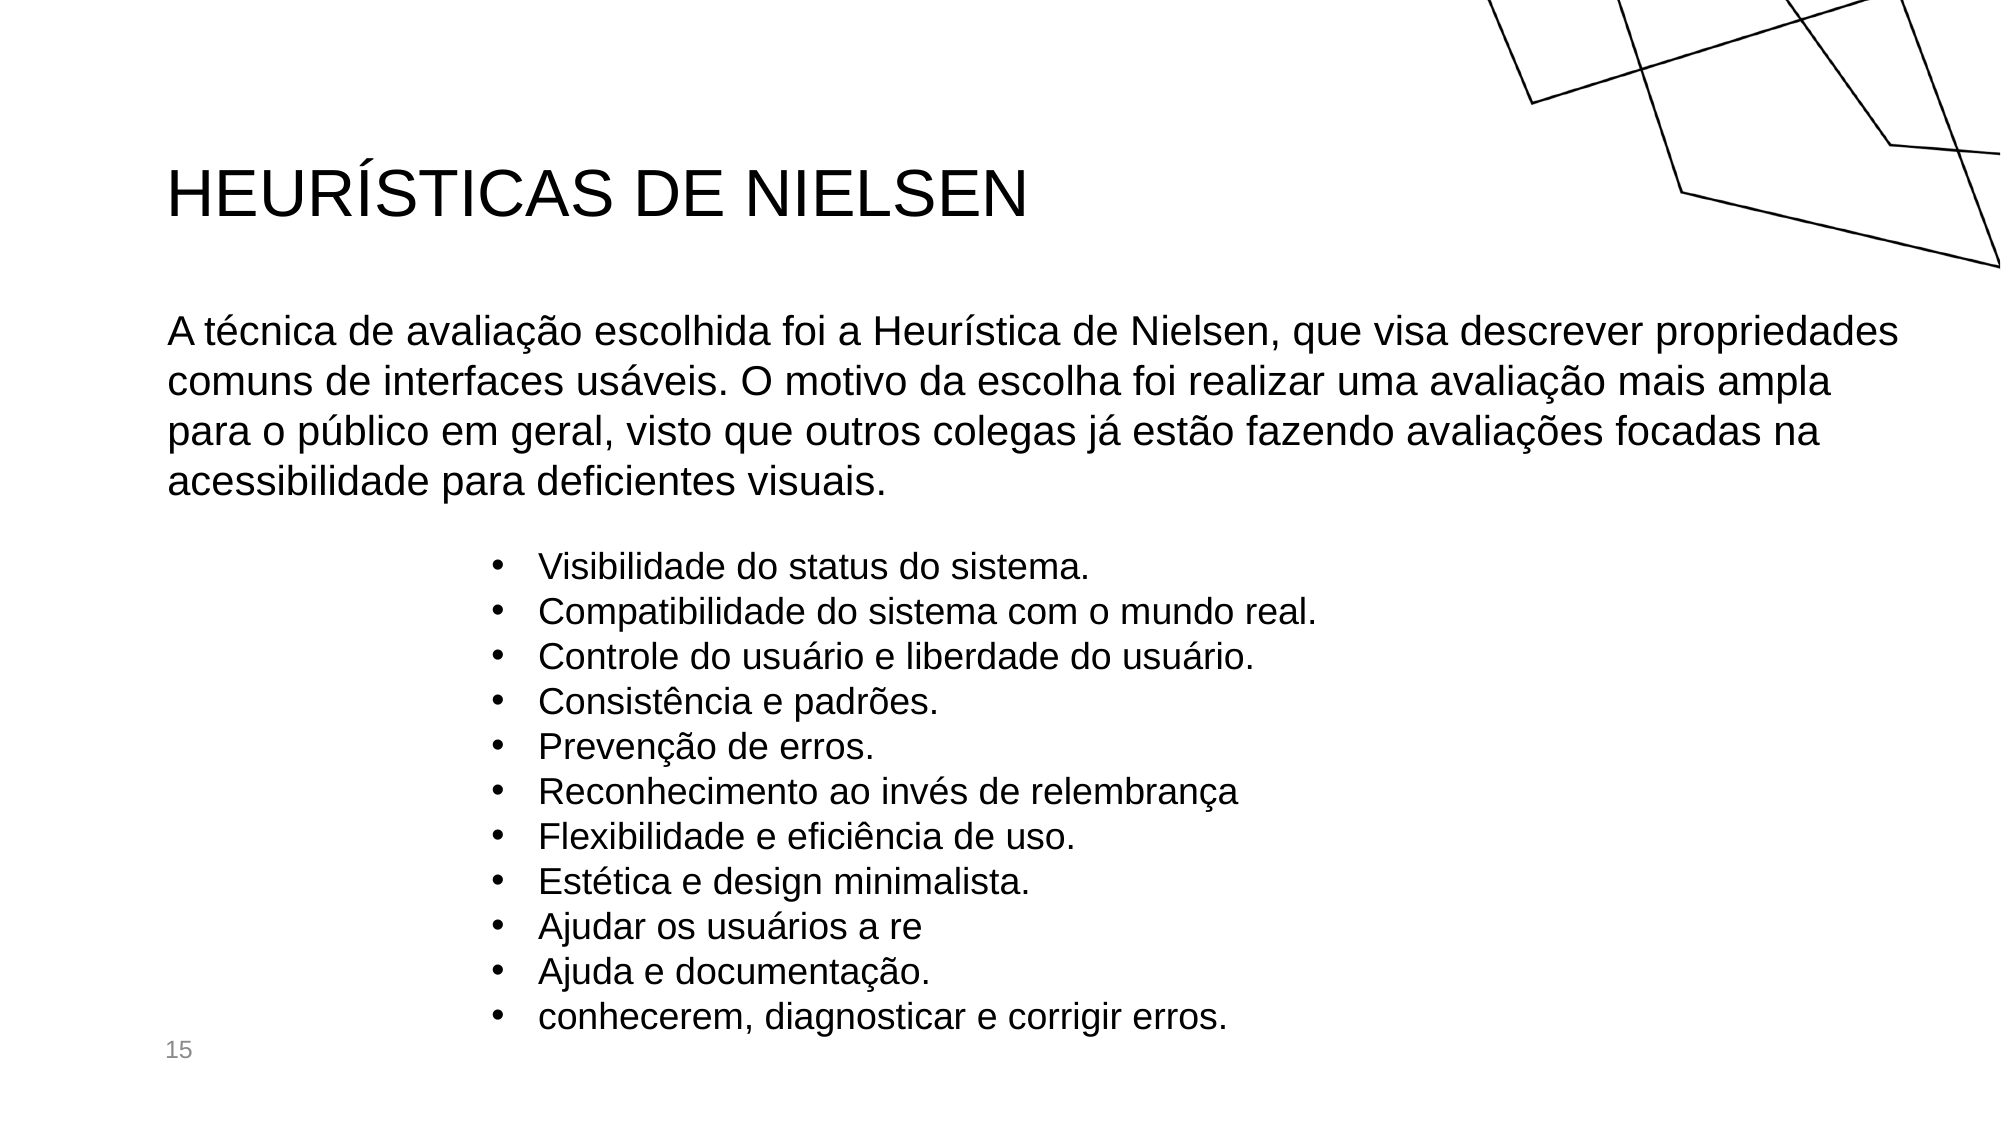

# Heurísticas de Nielsen
A técnica de avaliação escolhida foi a Heurística de Nielsen, que visa descrever propriedades comuns de interfaces usáveis. O motivo da escolha foi realizar uma avaliação mais ampla para o público em geral, visto que outros colegas já estão fazendo avaliações focadas na acessibilidade para deficientes visuais.
Visibilidade do status do sistema.
Compatibilidade do sistema com o mundo real.
Controle do usuário e liberdade do usuário.
Consistência e padrões.
Prevenção de erros.
Reconhecimento ao invés de relembrança
Flexibilidade e eficiência de uso.
Estética e design minimalista.
Ajudar os usuários a re
Ajuda e documentação.
conhecerem, diagnosticar e corrigir erros.
15